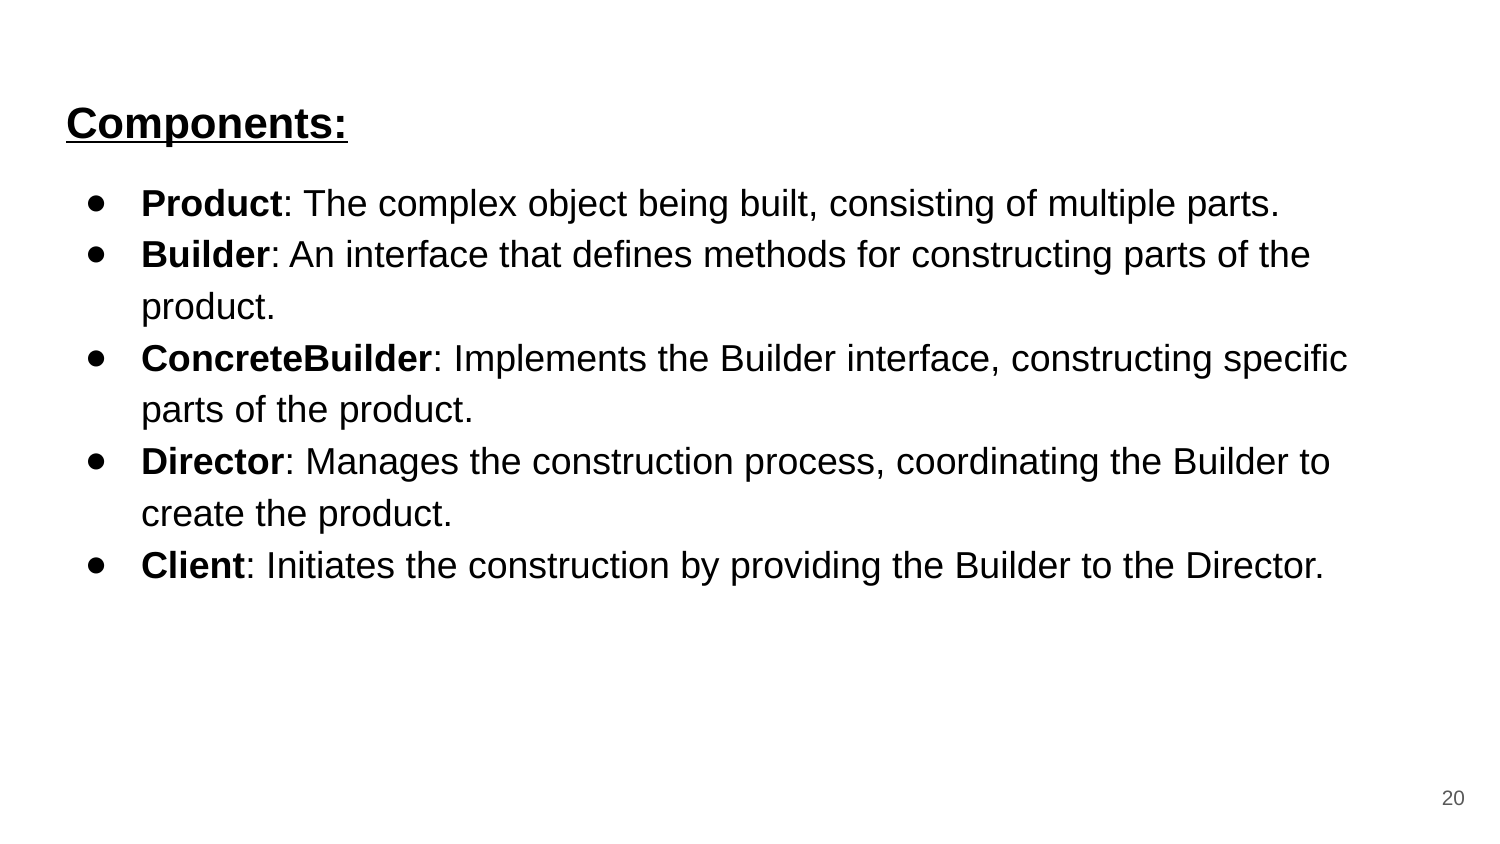

Components:
Product: The complex object being built, consisting of multiple parts.
Builder: An interface that defines methods for constructing parts of the product.
ConcreteBuilder: Implements the Builder interface, constructing specific parts of the product.
Director: Manages the construction process, coordinating the Builder to create the product.
Client: Initiates the construction by providing the Builder to the Director.
20